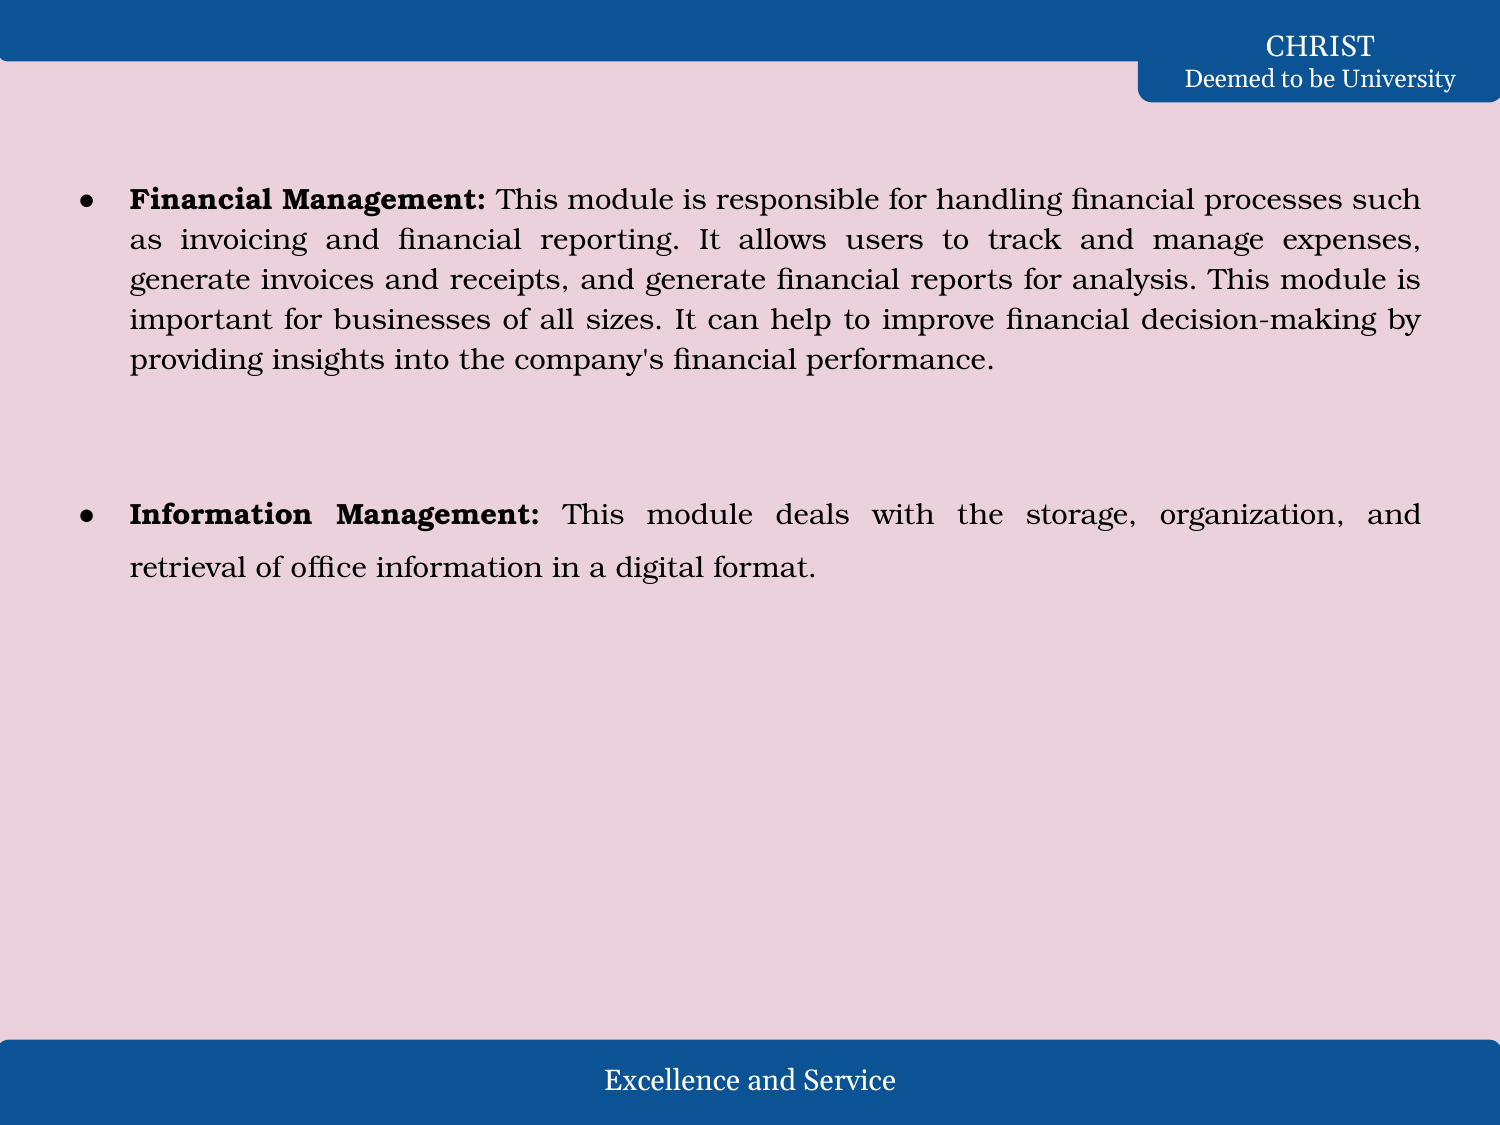

Financial Management: This module is responsible for handling financial processes such as invoicing and financial reporting. It allows users to track and manage expenses, generate invoices and receipts, and generate financial reports for analysis. This module is important for businesses of all sizes. It can help to improve financial decision-making by providing insights into the company's financial performance.

Information Management: This module deals with the storage, organization, and retrieval of office information in a digital format.